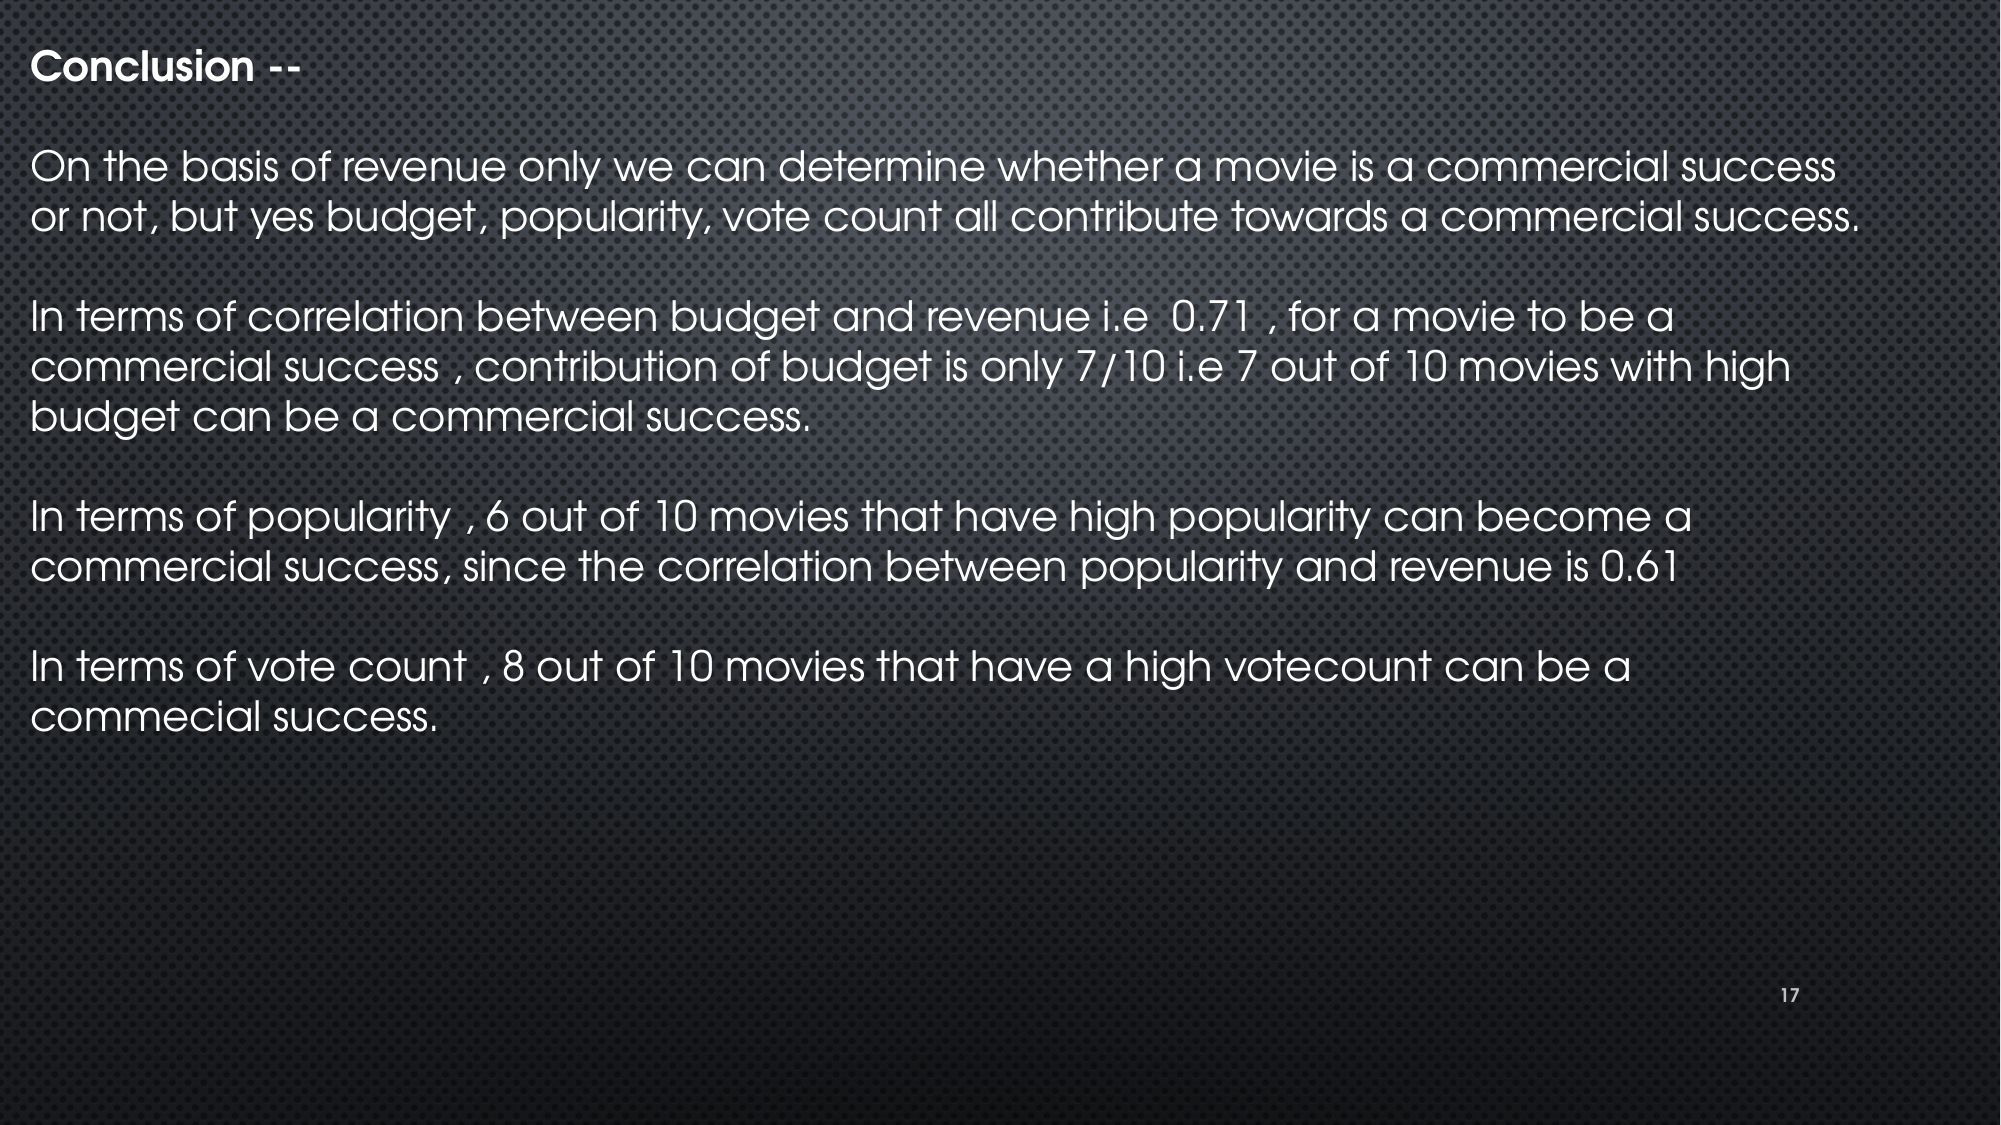

Conclusion --

On the basis of revenue only we can determine whether a movie is a commercial success or not, but yes budget, popularity, vote count all contribute towards a commercial success.

In terms of correlation between budget and revenue i.e  0.71 , for a movie to be a commercial success , contribution of budget is only 7/10 i.e 7 out of 10 movies with high budget can be a commercial success.

In terms of popularity , 6 out of 10 movies that have high popularity can become a commercial success, since the correlation between popularity and revenue is 0.61

In terms of vote count , 8 out of 10 movies that have a high votecount can be a commecial success.
17